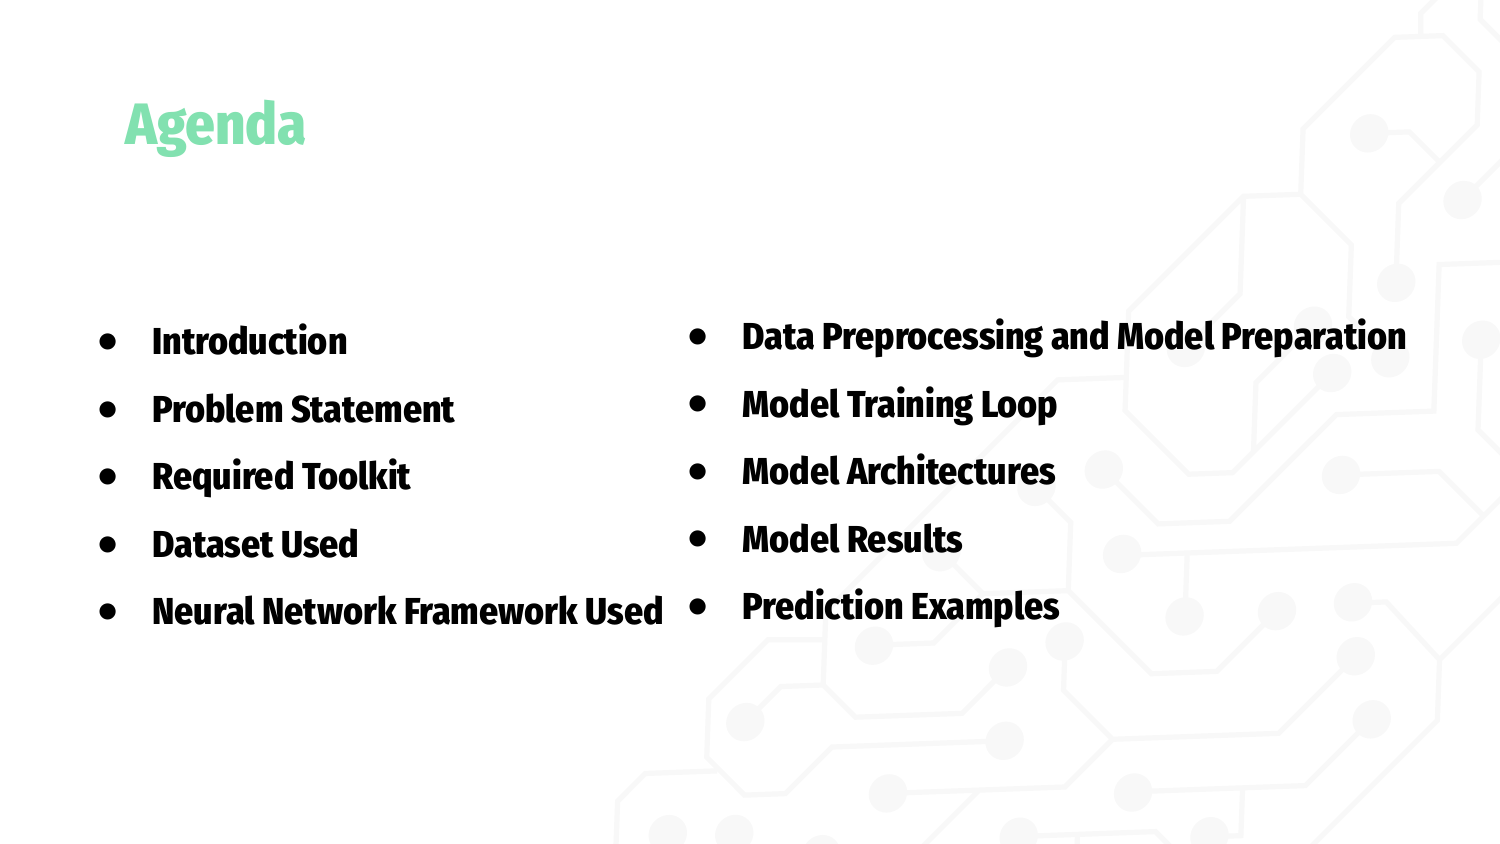

# Agenda
Introduction
Problem Statement
Required Toolkit
Dataset Used
Neural Network Framework Used
Data Preprocessing and Model Preparation
Model Training Loop
Model Architectures
Model Results
Prediction Examples